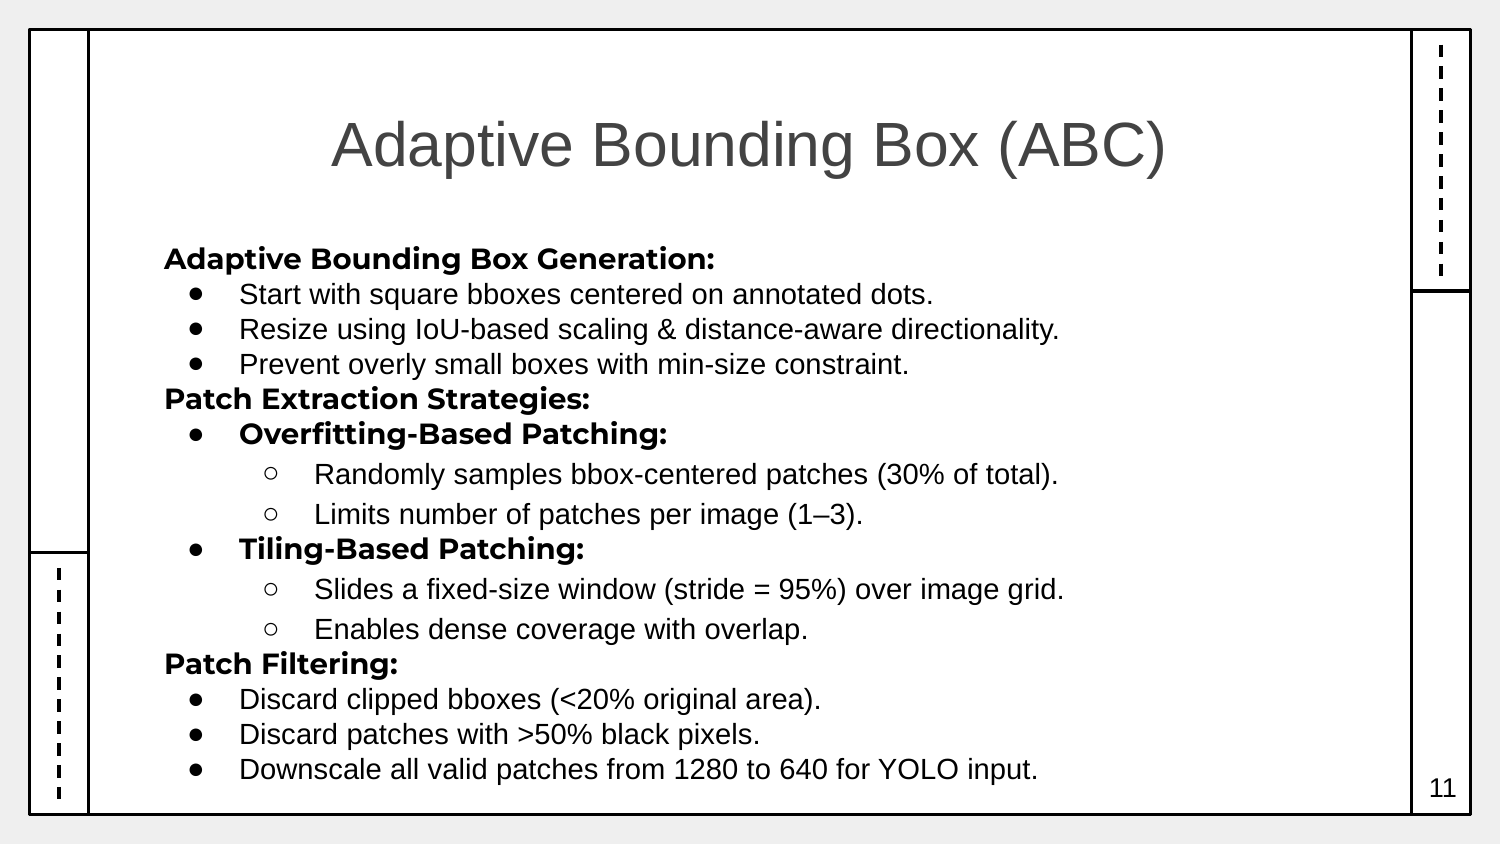

Adaptive Bounding Box (ABC)

Adaptive Bounding Box Generation:
Start with square bboxes centered on annotated dots.
Resize using IoU-based scaling & distance-aware directionality.
Prevent overly small boxes with min-size constraint.
Patch Extraction Strategies:
Overfitting-Based Patching:
Randomly samples bbox-centered patches (30% of total).
Limits number of patches per image (1–3).
Tiling-Based Patching:
Slides a fixed-size window (stride = 95%) over image grid.
Enables dense coverage with overlap.
Patch Filtering:
Discard clipped bboxes (<20% original area).
Discard patches with >50% black pixels.
Downscale all valid patches from 1280 to 640 for YOLO input.

11